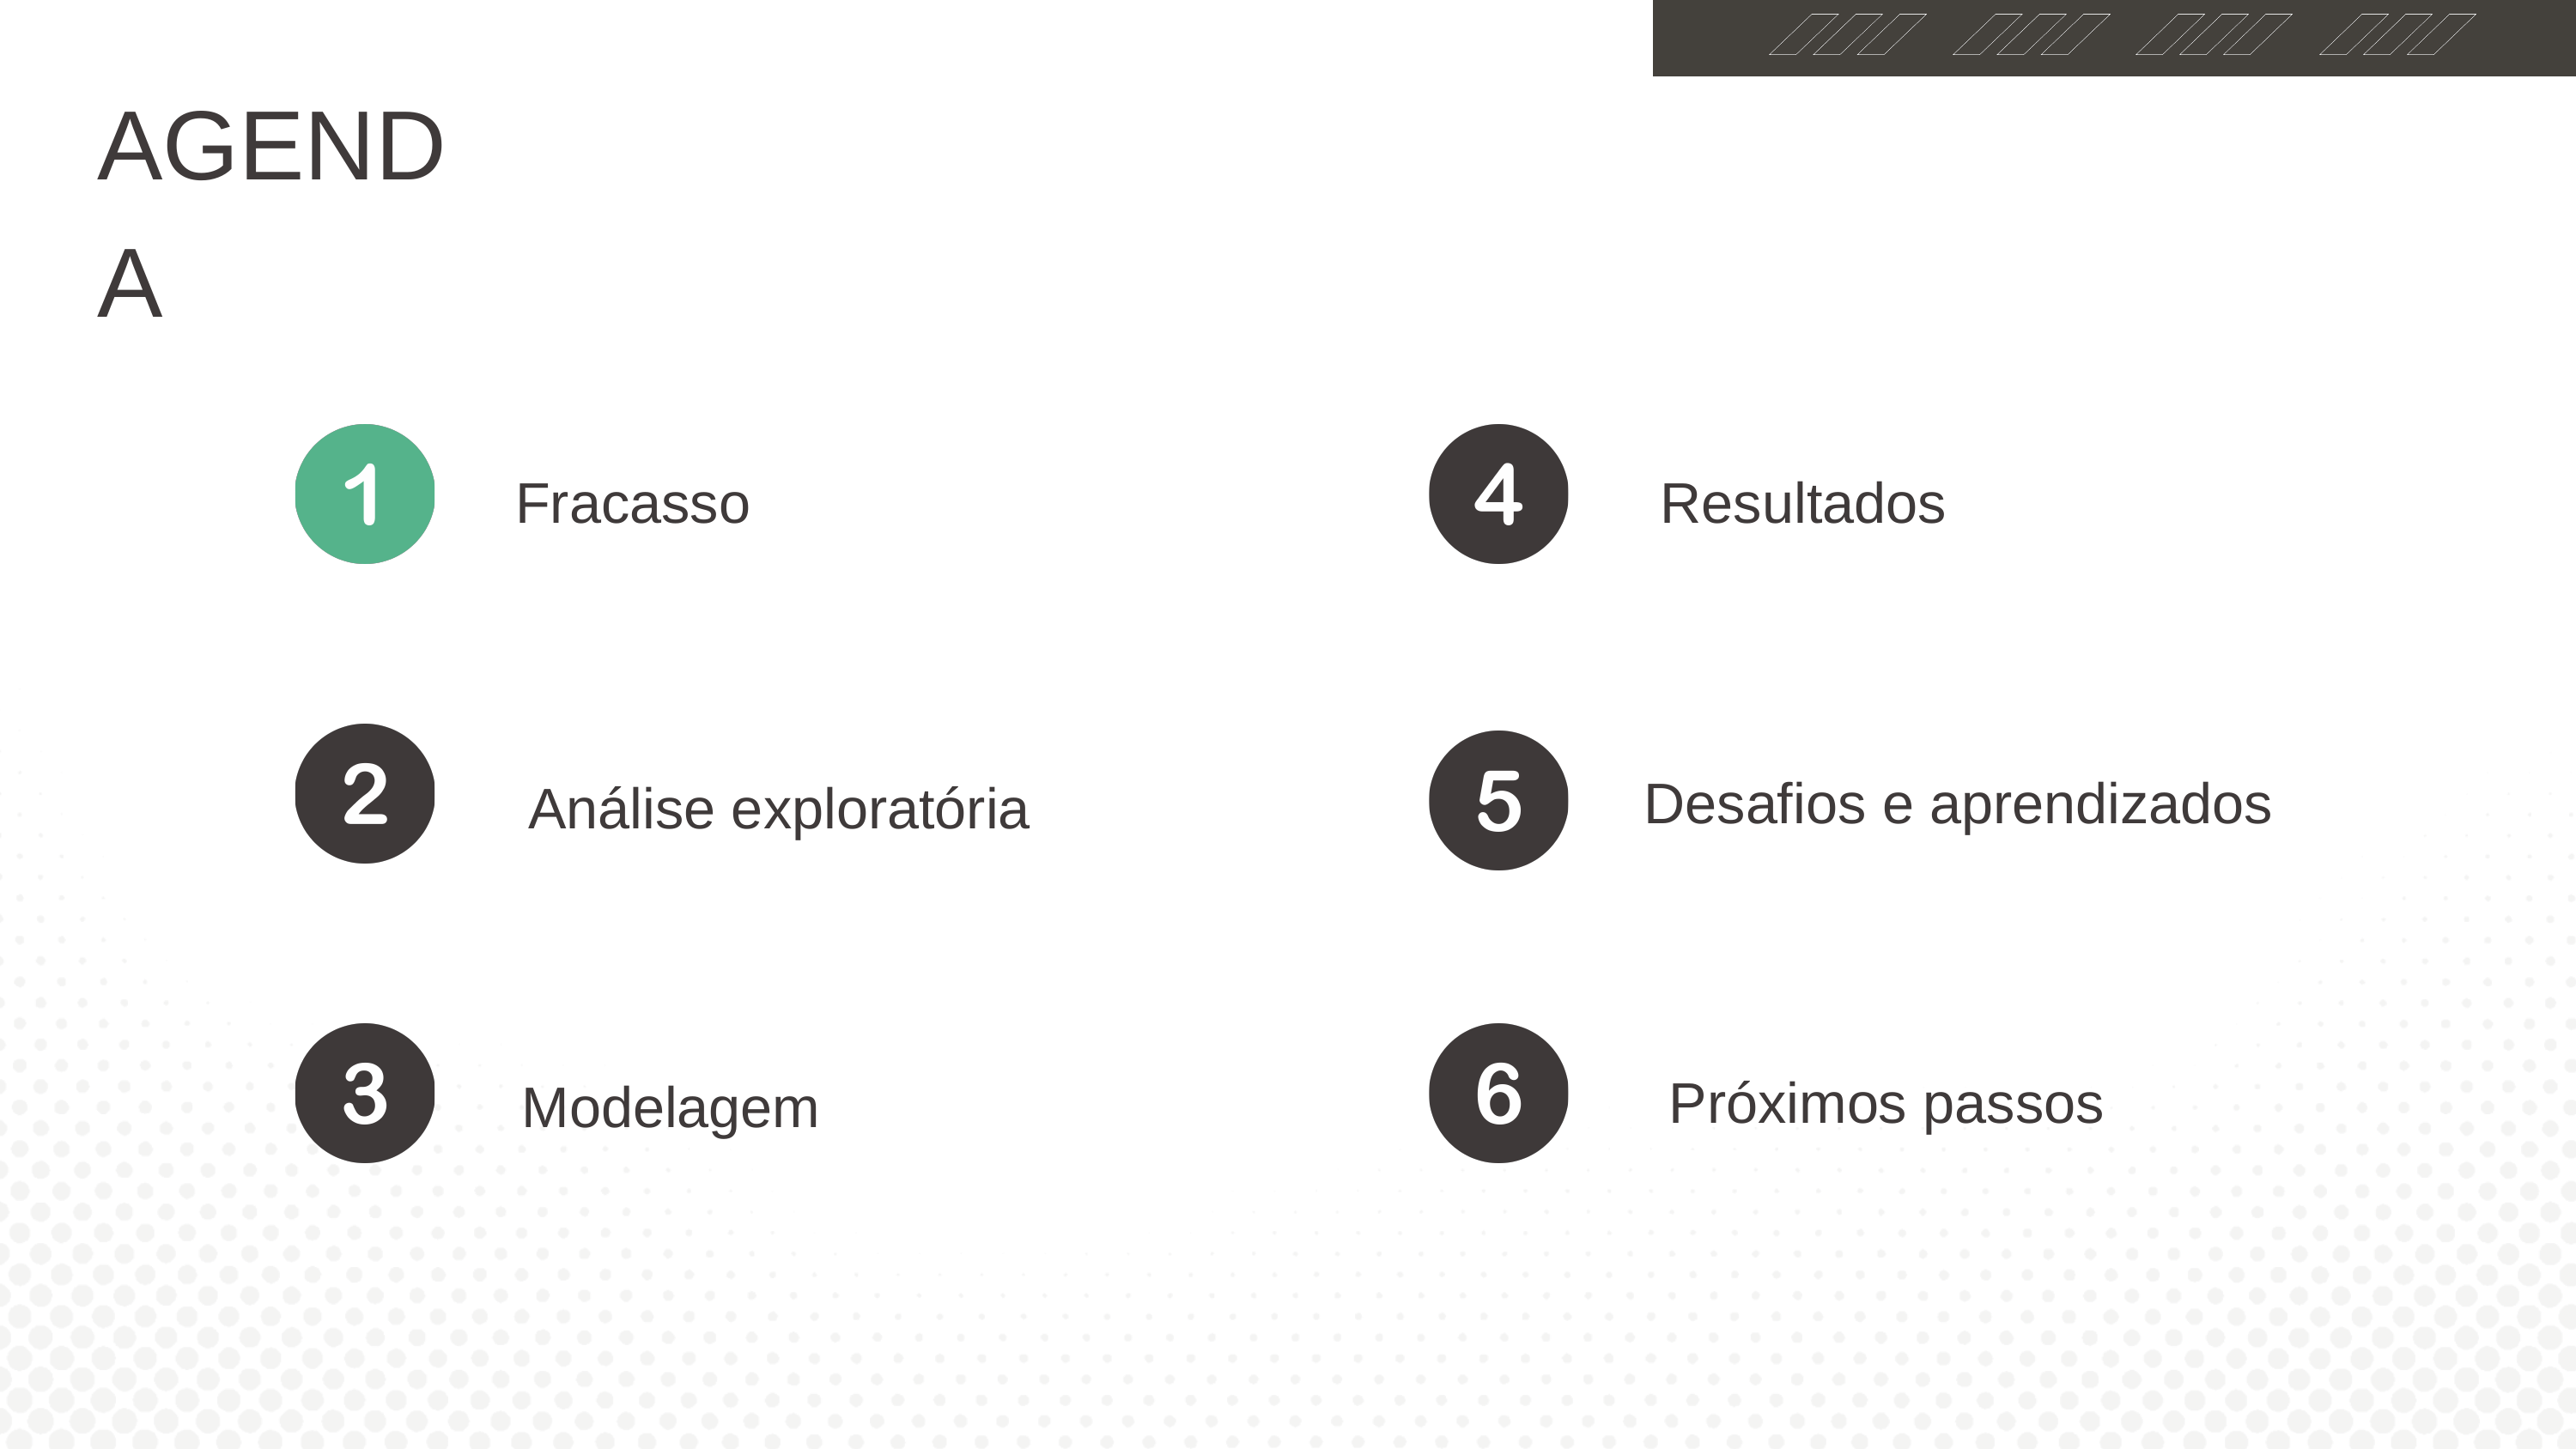

AGENDA

Fracasso
Resultados

Desafios e aprendizados
Análise exploratória

Próximos passos
Modelagem